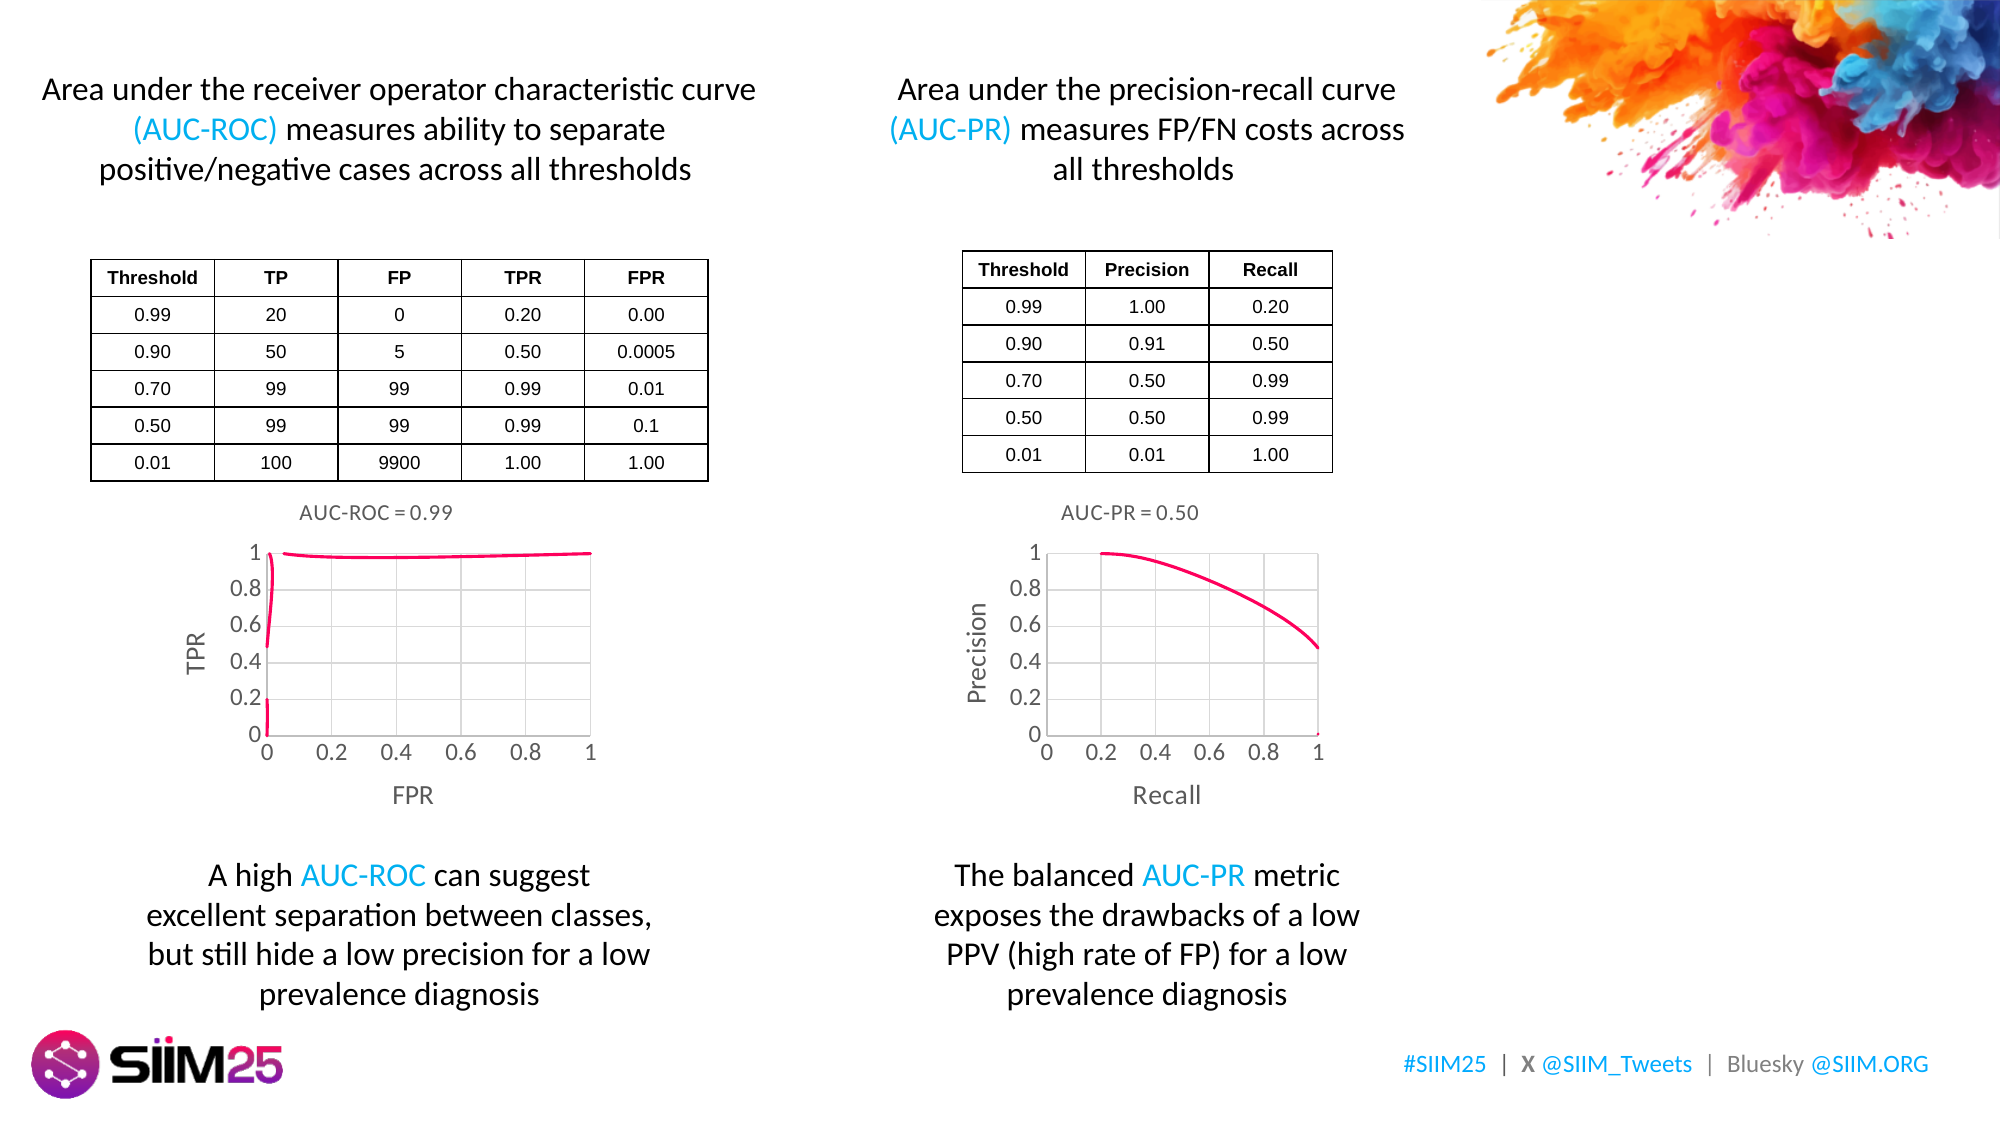

Area under the receiver operator characteristic curve (AUC-ROC) measures ability to separate positive/negative cases across all thresholds
Area under the precision-recall curve (AUC-PR) measures FP/FN costs across all thresholds
| Threshold​ | Precision​ | Recall​ |
| --- | --- | --- |
| 0.99​ | 1.00​ | 0.20​ |
| 0.90​ | 0.91​ | 0.50​ |
| 0.70​ | 0.50​ | 0.99​ |
| 0.50​ | 0.50​ | 0.99​ |
| 0.01​ | 0.01​ | 1.00​ |
| Threshold​ | TP​ | FP​ | TPR​ | FPR​ |
| --- | --- | --- | --- | --- |
| 0.99​ | 20​ | 0​ | 0.20​ | 0.00​ |
| 0.90​ | 50​ | 5​ | 0.50​ | 0.0005​ |
| 0.70​ | 99​ | 99​ | 0.99​ | 0.01​ |
| 0.50​ | 99​ | 99​ | 0.99​ | 0.1​ |
| 0.01​ | 100​ | 9900​ | 1.00​ | 1.00​ |

### Chart: AUC-PR = 0.50

| Category | Y-Values |
|---|---|

### Chart: AUC-ROC = 0.99

| Category | Y-Values |
|---|---|

A high AUC-ROC can suggest excellent separation between classes, but still hide a low precision for a low prevalence diagnosis
The balanced AUC-PR metric exposes the drawbacks of a low PPV (high rate of FP) for a low prevalence diagnosis
#SIIM25  |  X @SIIM_Tweets  |  Bluesky @SIIM.ORG